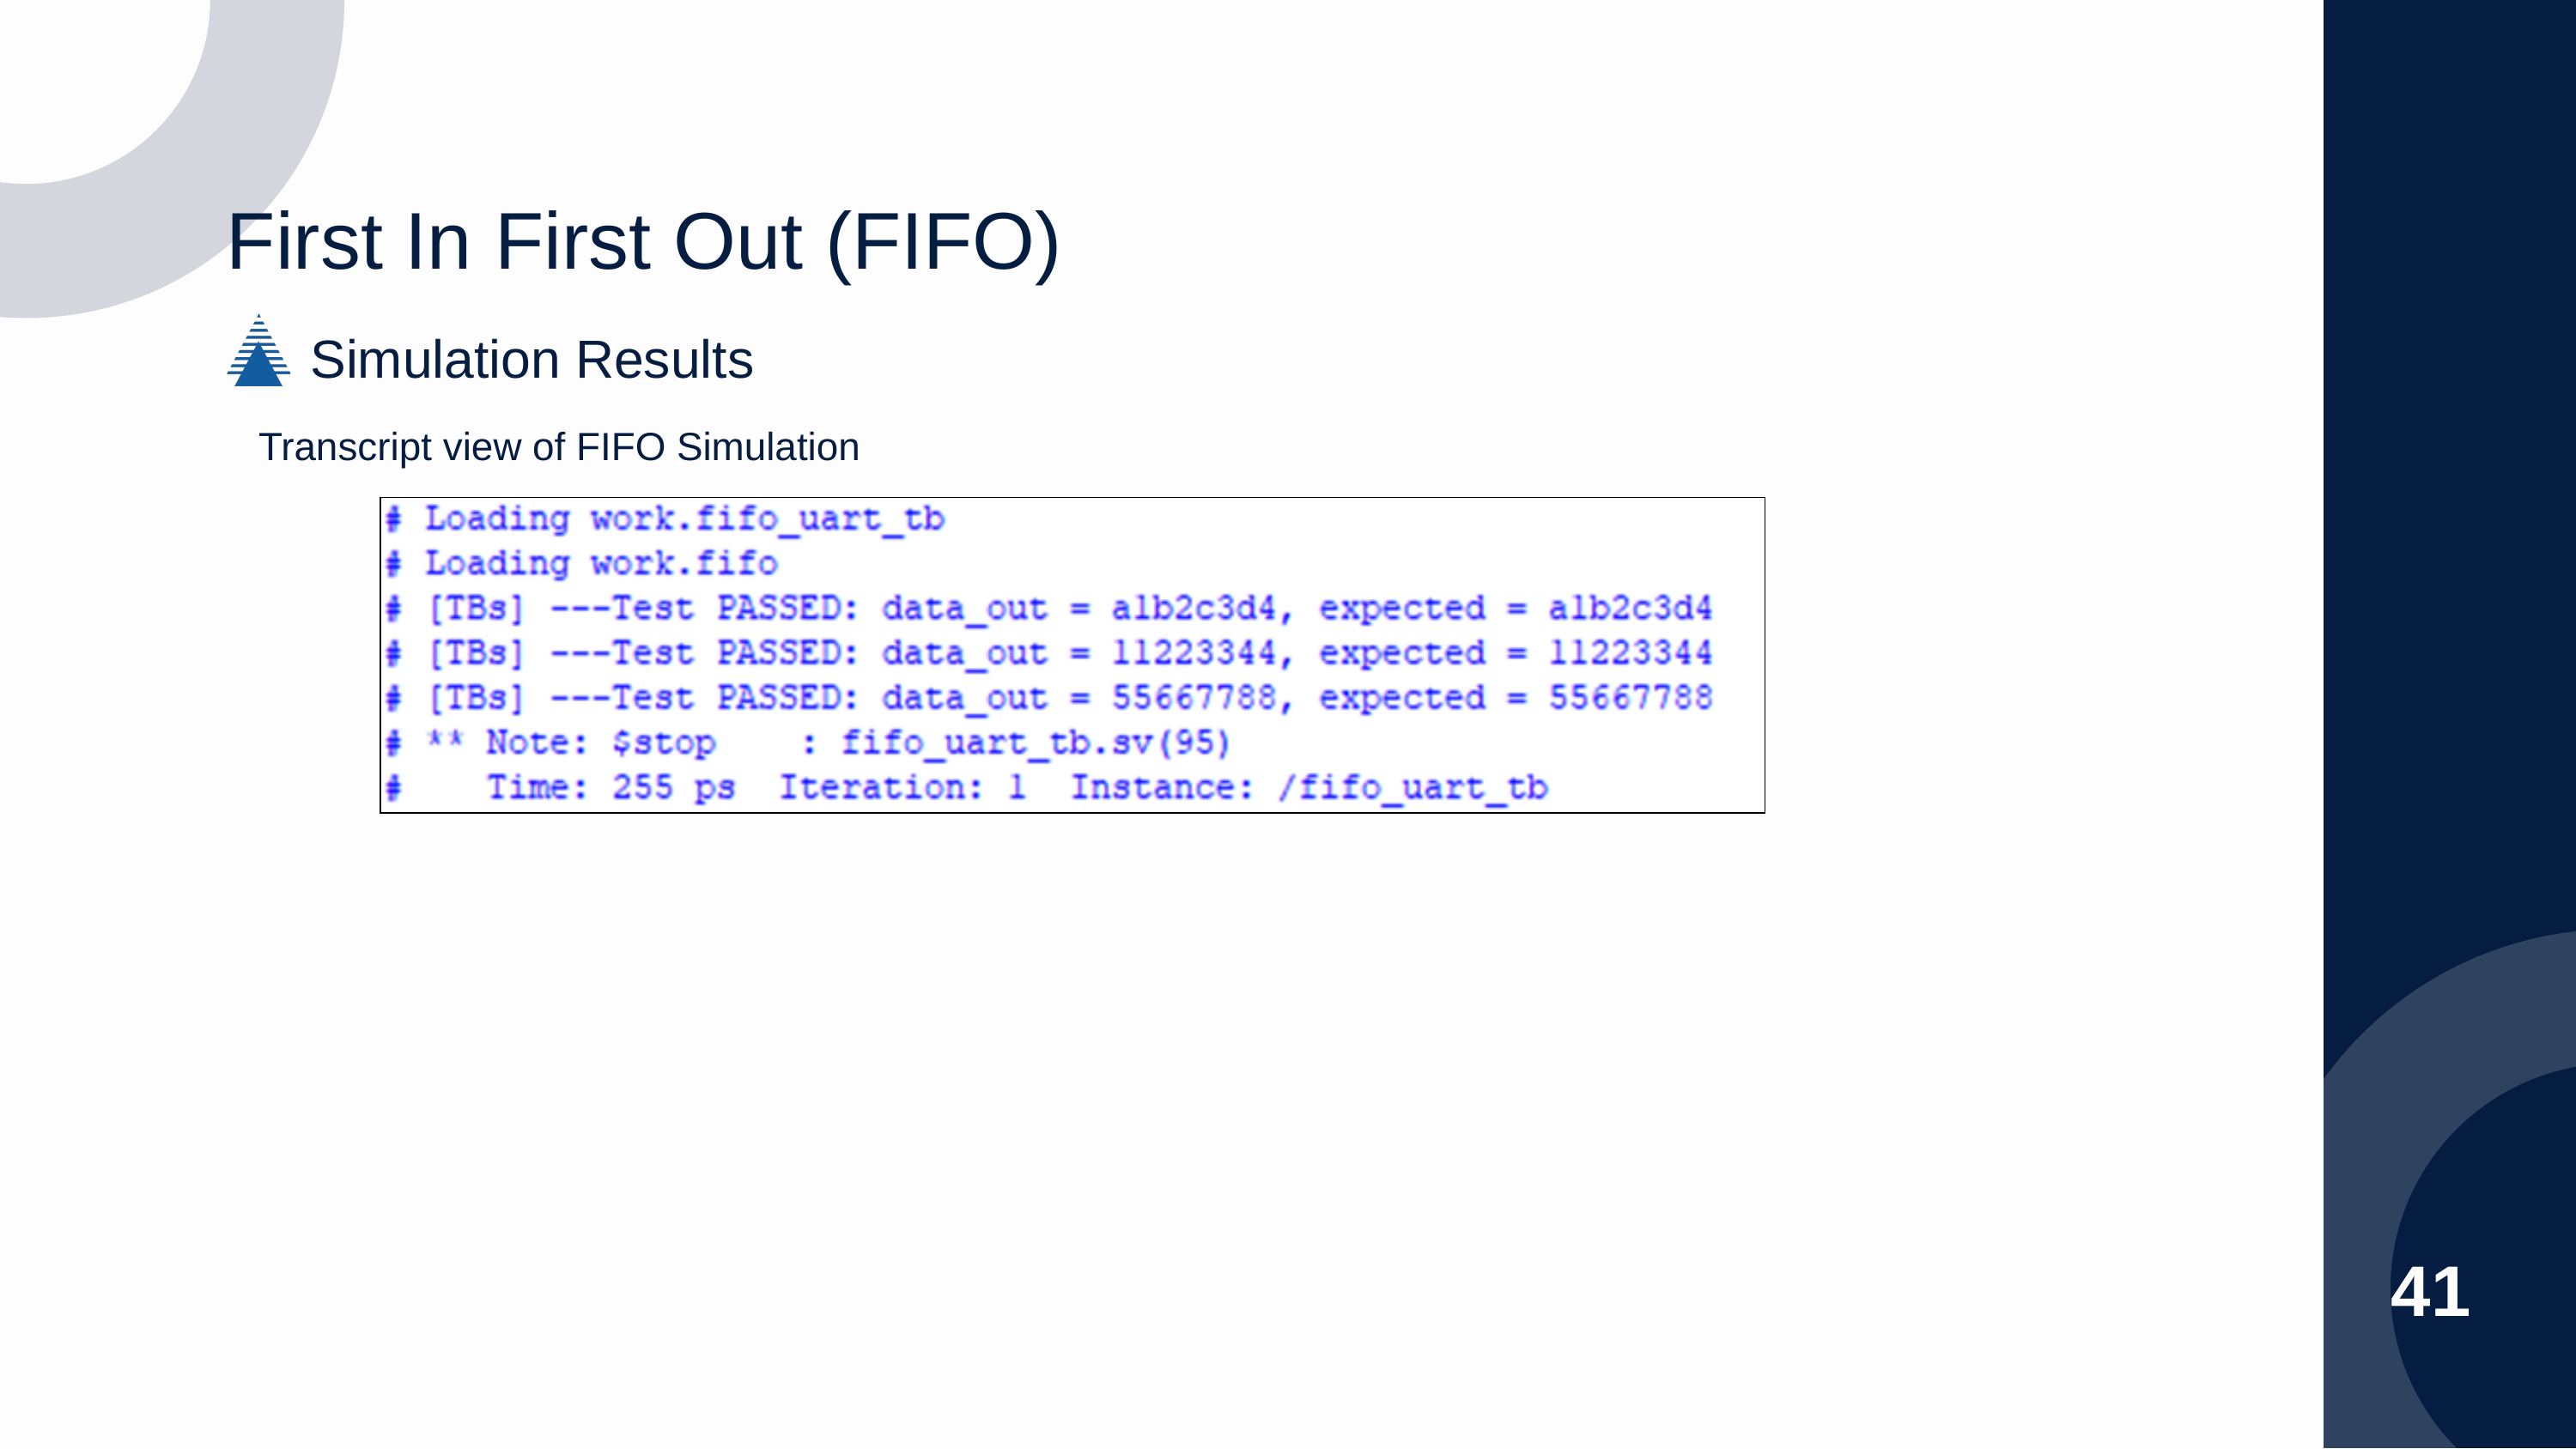

First In First Out (FIFO)
Simulation Results

Transcript view of FIFO Simulation

41